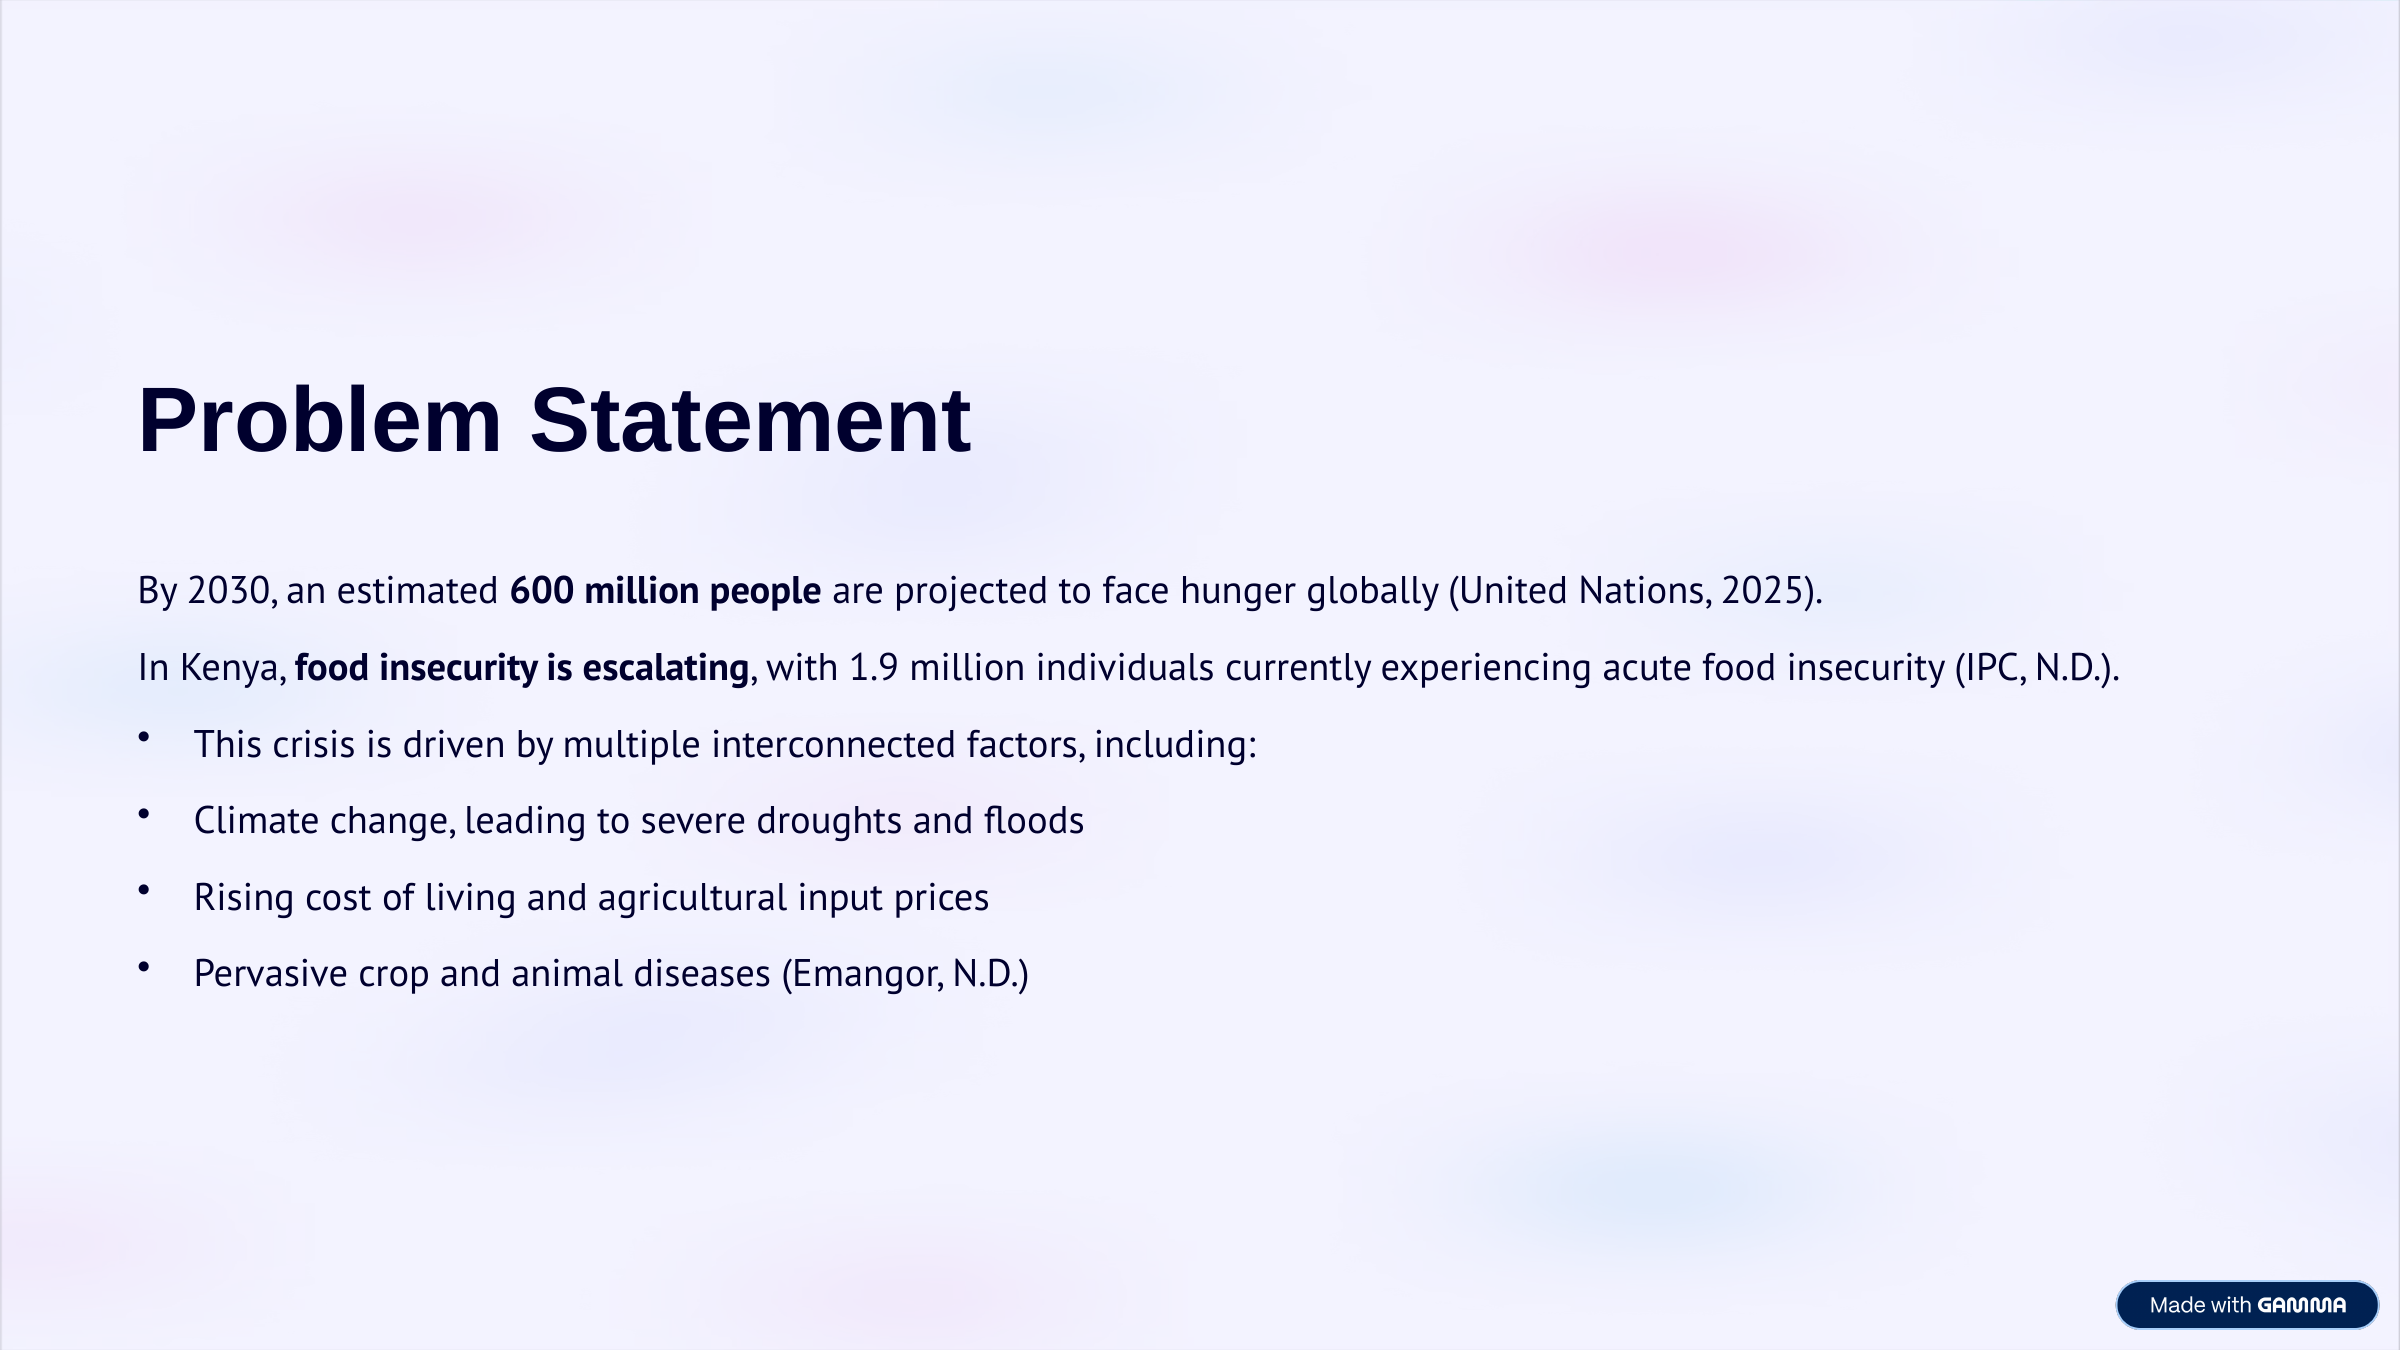

Problem Statement
By 2030, an estimated 600 million people are projected to face hunger globally (United Nations, 2025).
In Kenya, food insecurity is escalating, with 1.9 million individuals currently experiencing acute food insecurity (IPC, N.D.).
This crisis is driven by multiple interconnected factors, including:
Climate change, leading to severe droughts and floods
Rising cost of living and agricultural input prices
Pervasive crop and animal diseases (Emangor, N.D.)